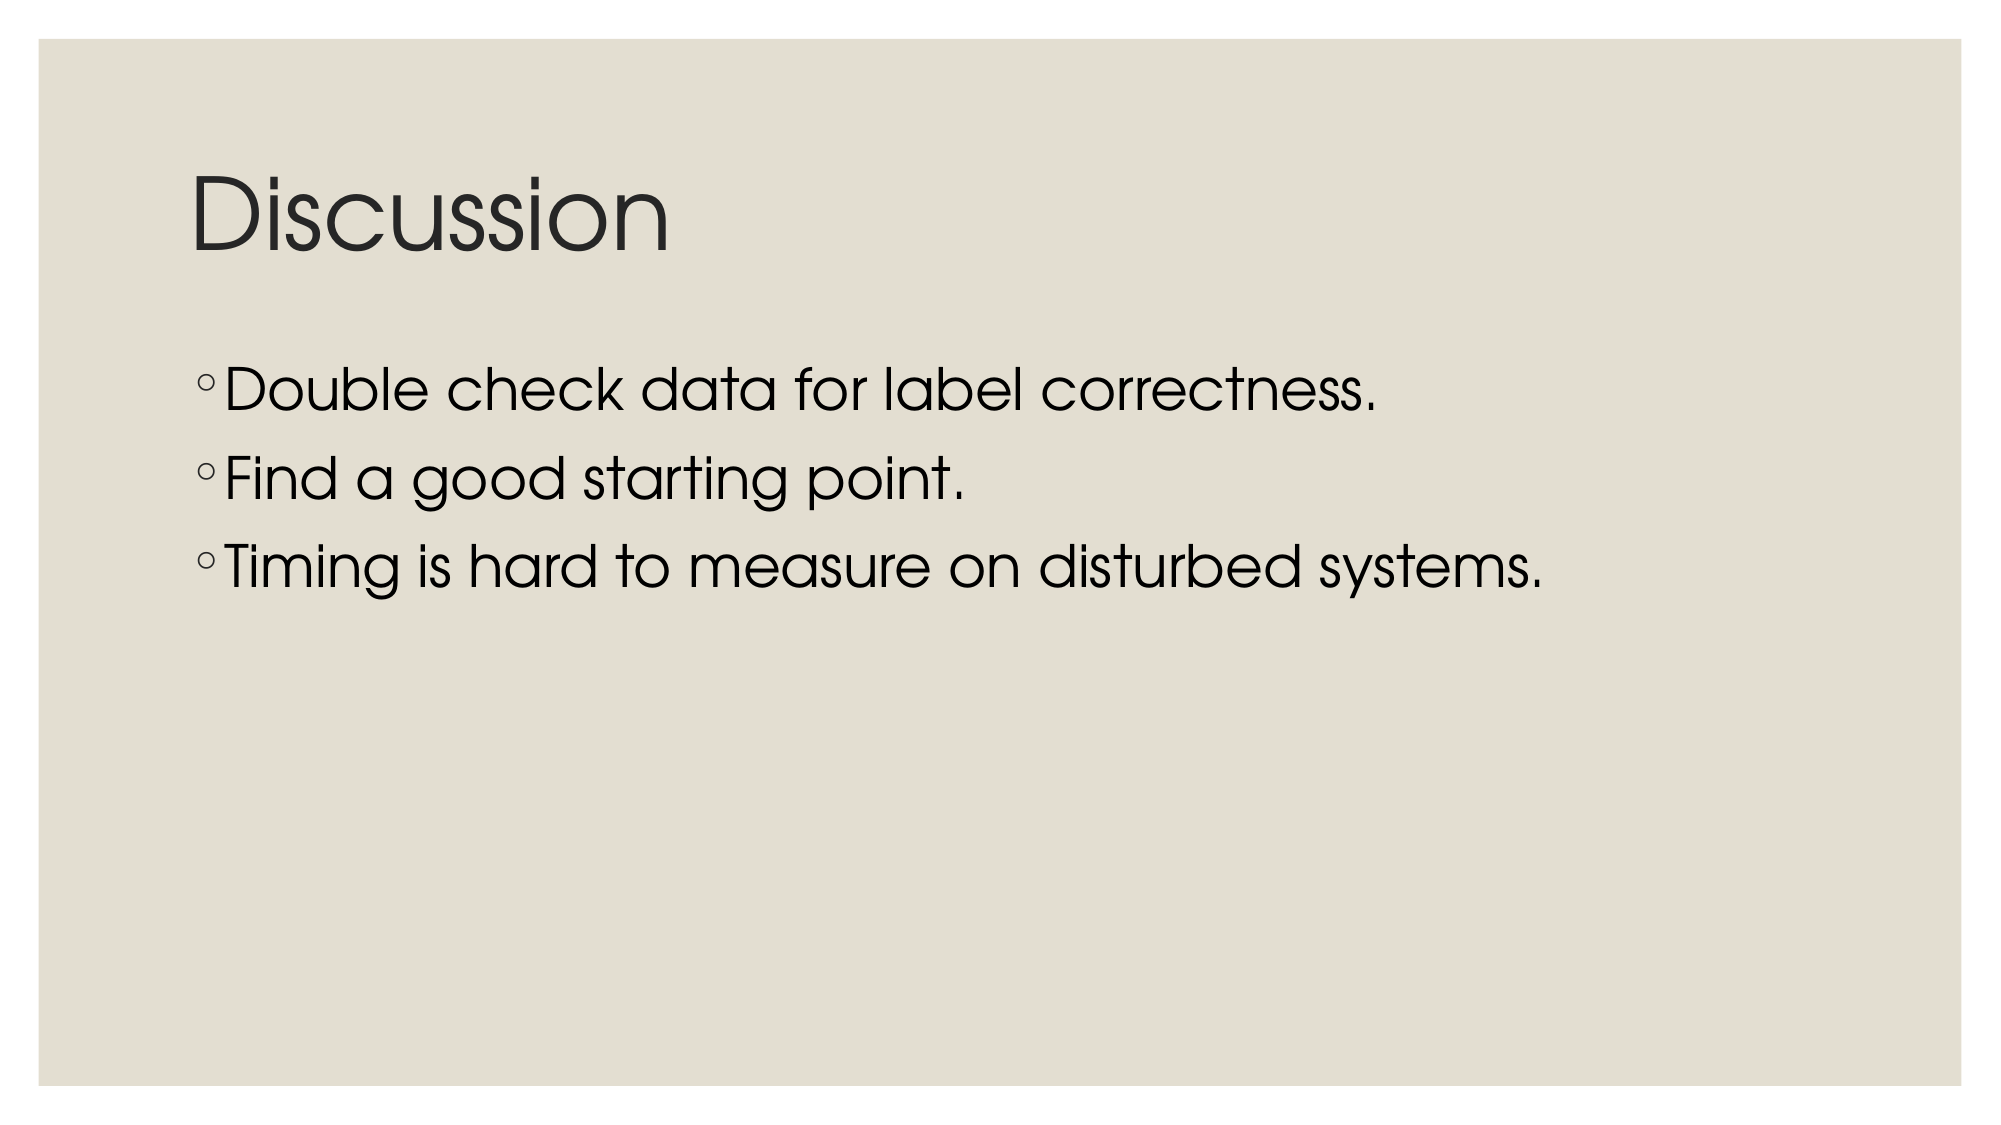

# Discussion
Double check data for label correctness.
Find a good starting point.
Timing is hard to measure on disturbed systems.